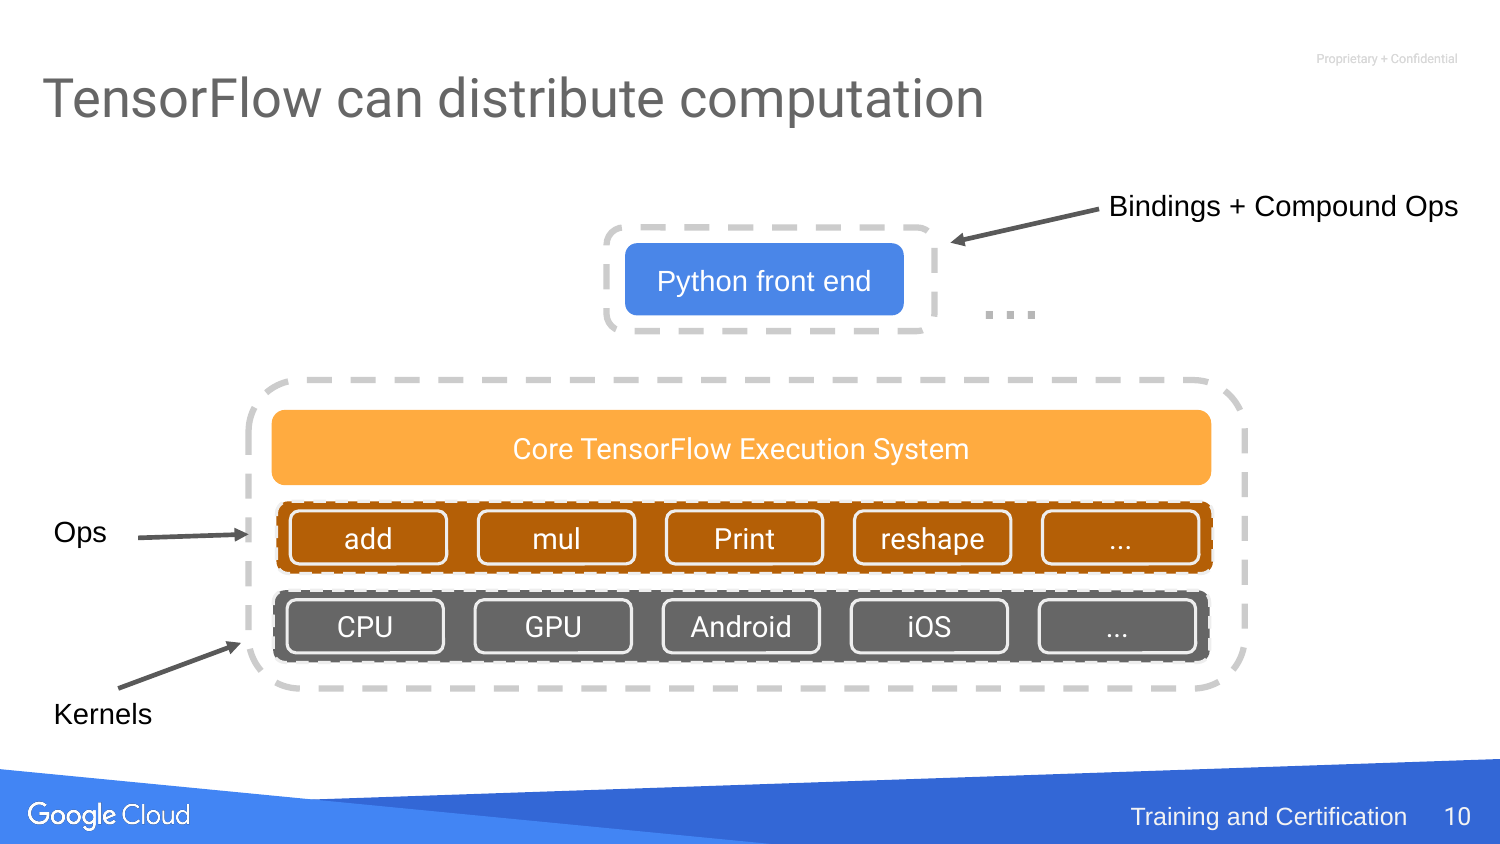

# TensorFlow can distribute computation
Bindings + Compound Ops
...

Python front end

Core TensorFlow Execution System
Ops

add
mul
Print
reshape
...

CPU
GPU
Android
iOS
...
Kernels
10